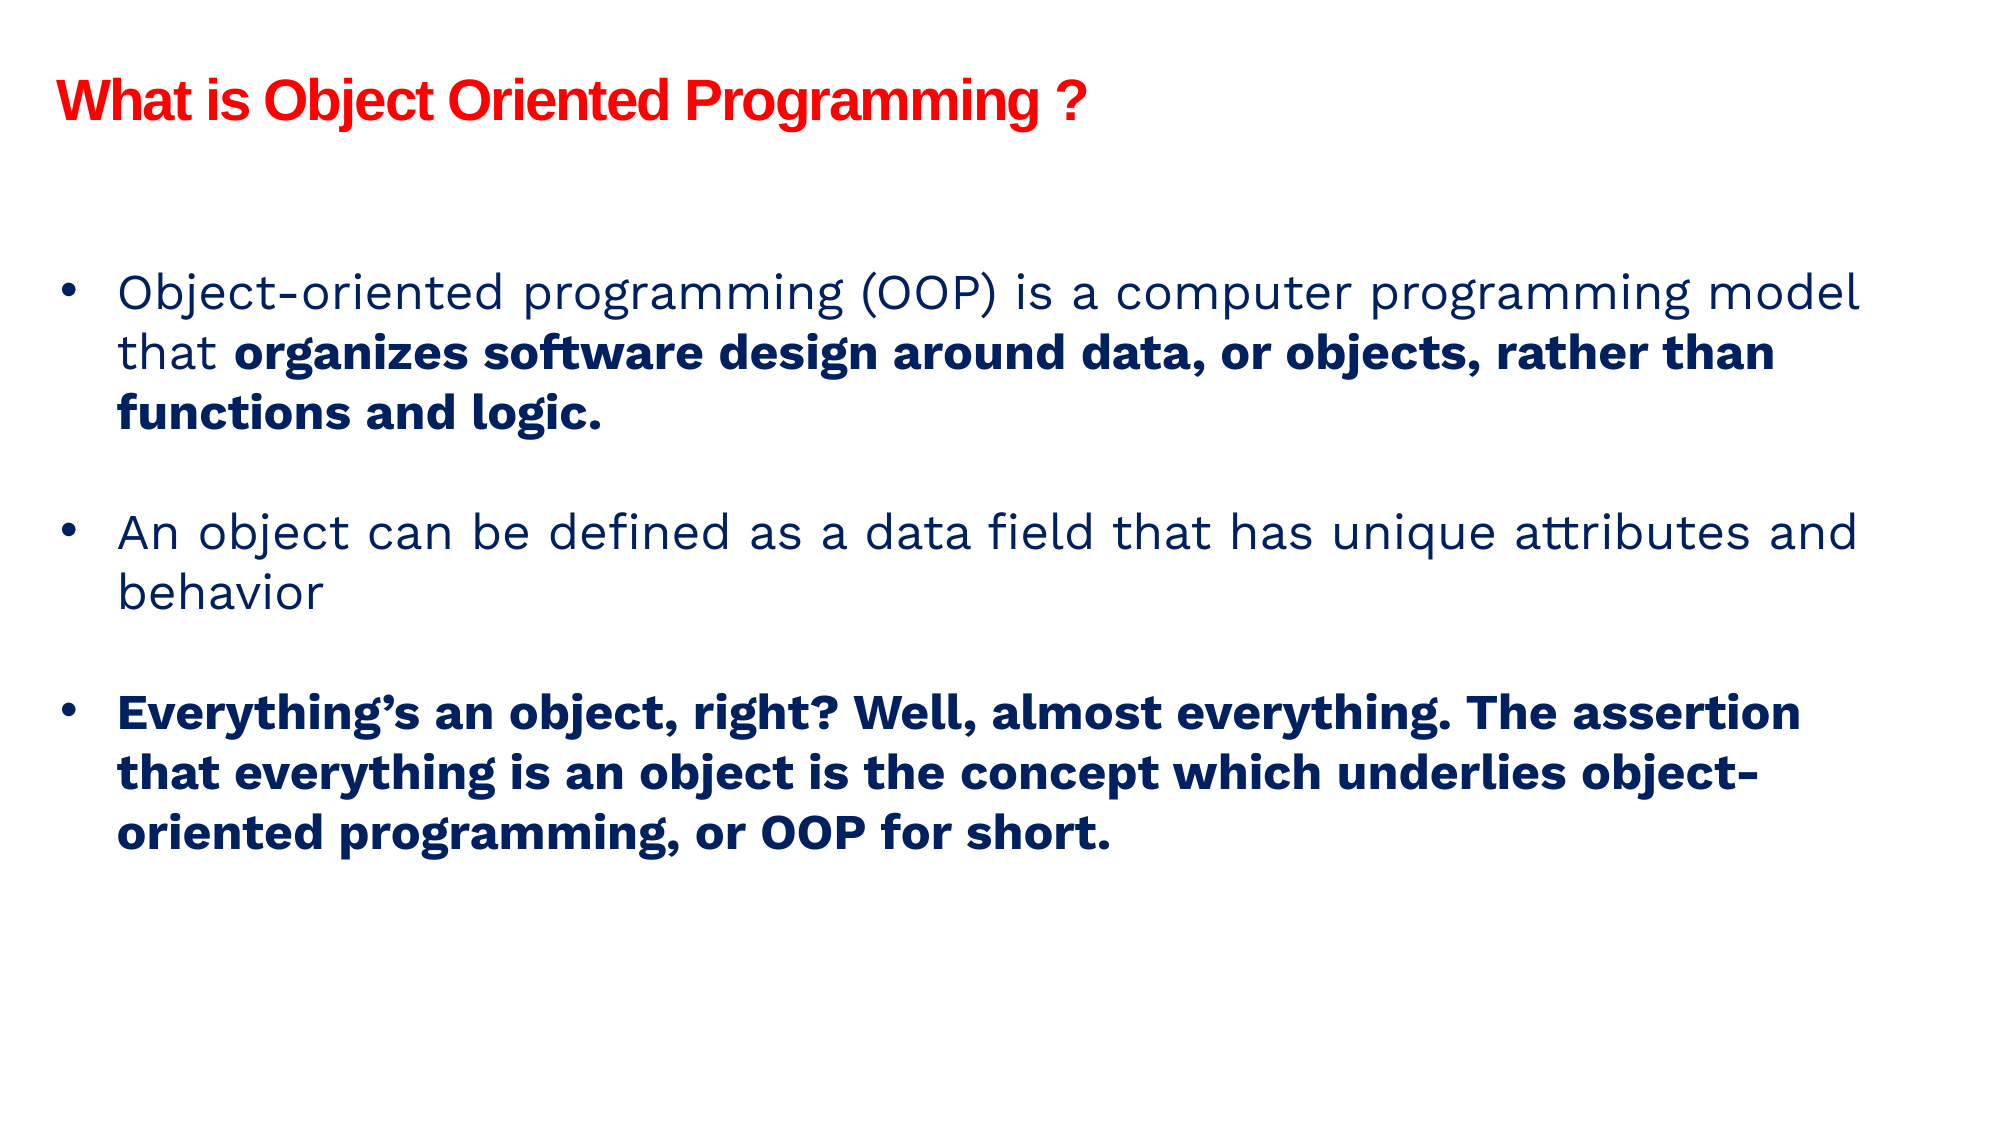

What is Object Oriented Programming ?
Object-oriented programming (OOP) is a computer programming model that organizes software design around data, or objects, rather than functions and logic.

An object can be defined as a data field that has unique attributes and behavior

Everything’s an object, right? Well, almost everything. The assertion that everything is an object is the concept which underlies object-oriented programming, or OOP for short.